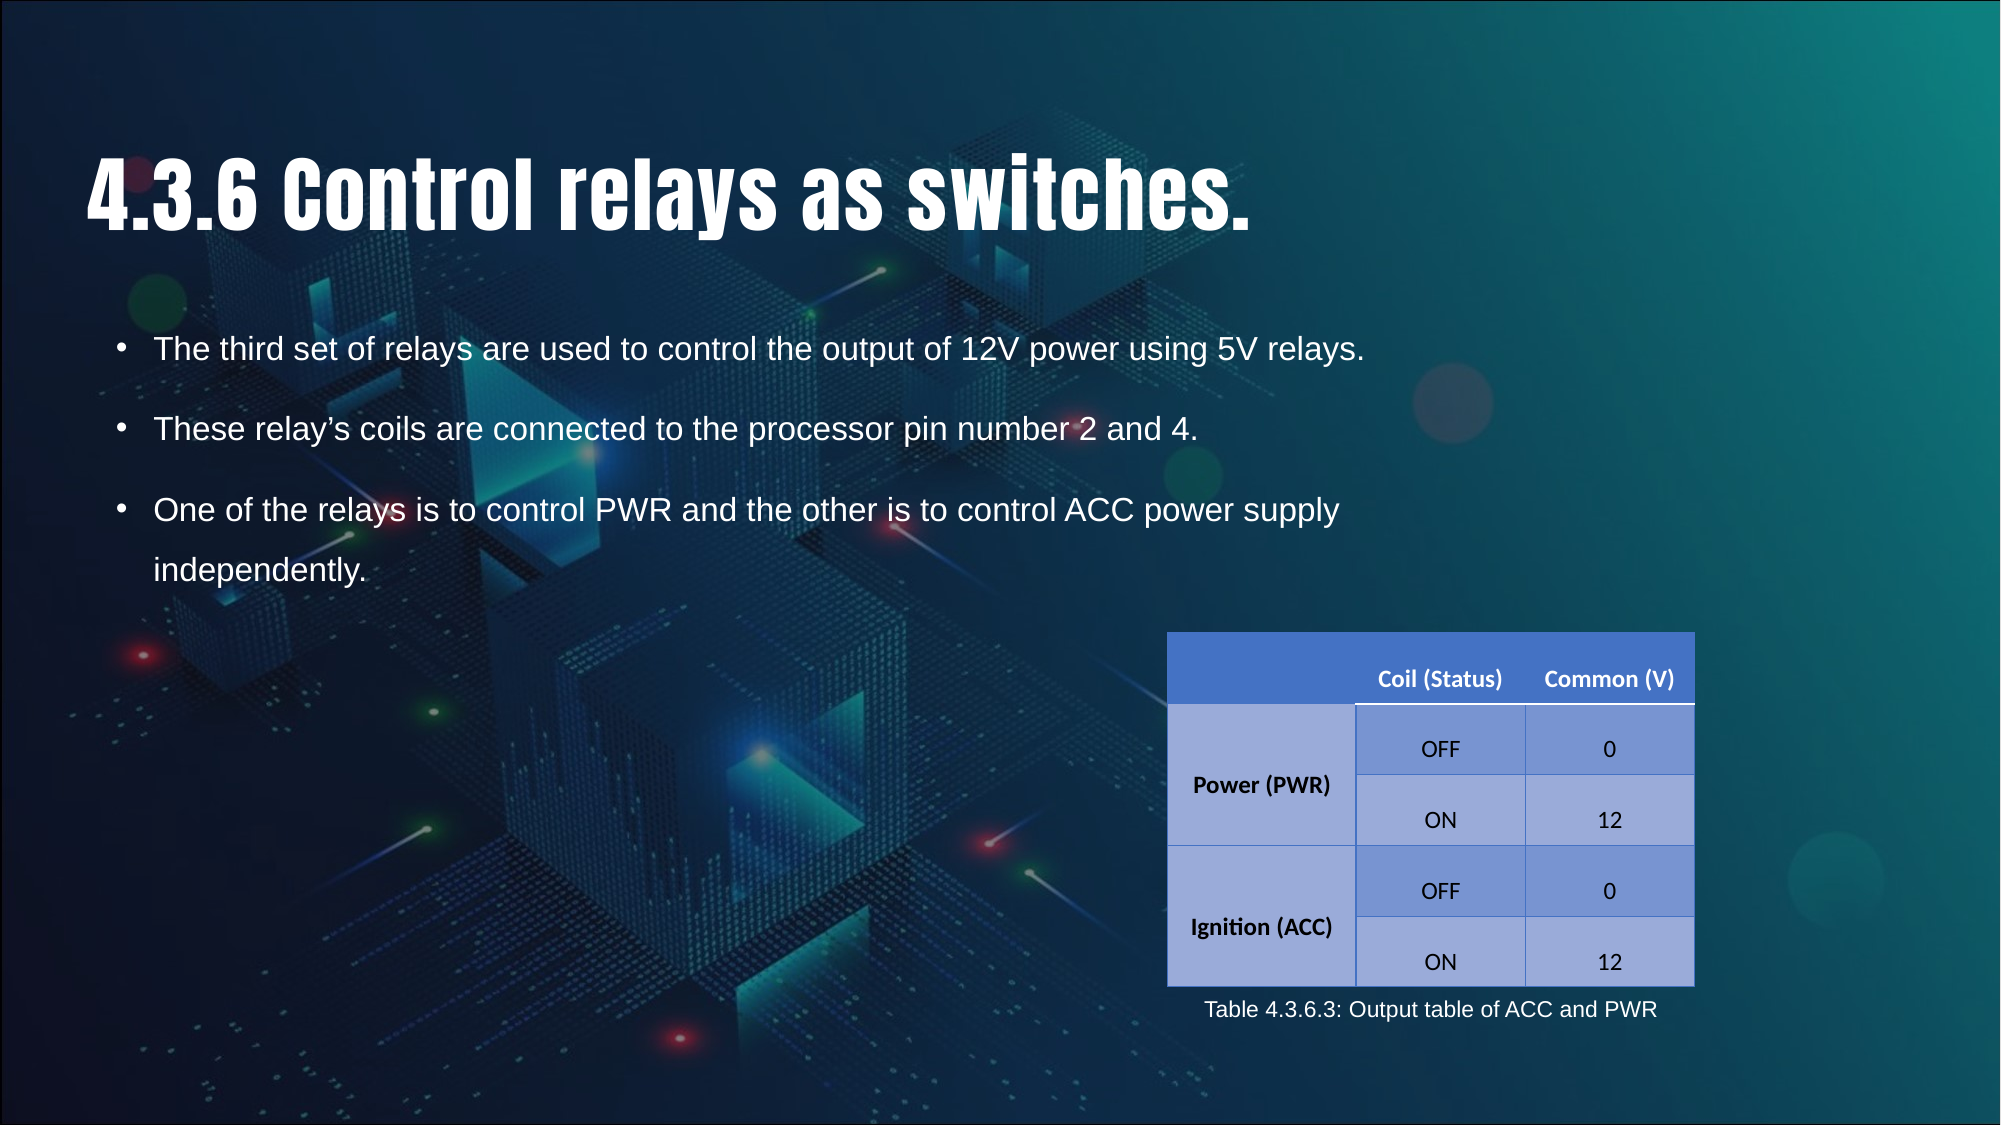

# 4.3.6 Control relays as switches.
The third set of relays are used to control the output of 12V power using 5V relays.
These relay’s coils are connected to the processor pin number 2 and 4.
One of the relays is to control PWR and the other is to control ACC power supply independently.
|  | Coil (Status) | Common (V) |
| --- | --- | --- |
| Power (PWR) | OFF | 0 |
|  | ON | 12 |
| Ignition (ACC) | OFF | 0 |
|  | ON | 12 |
Table 4.3.6.3: Output table of ACC and PWR